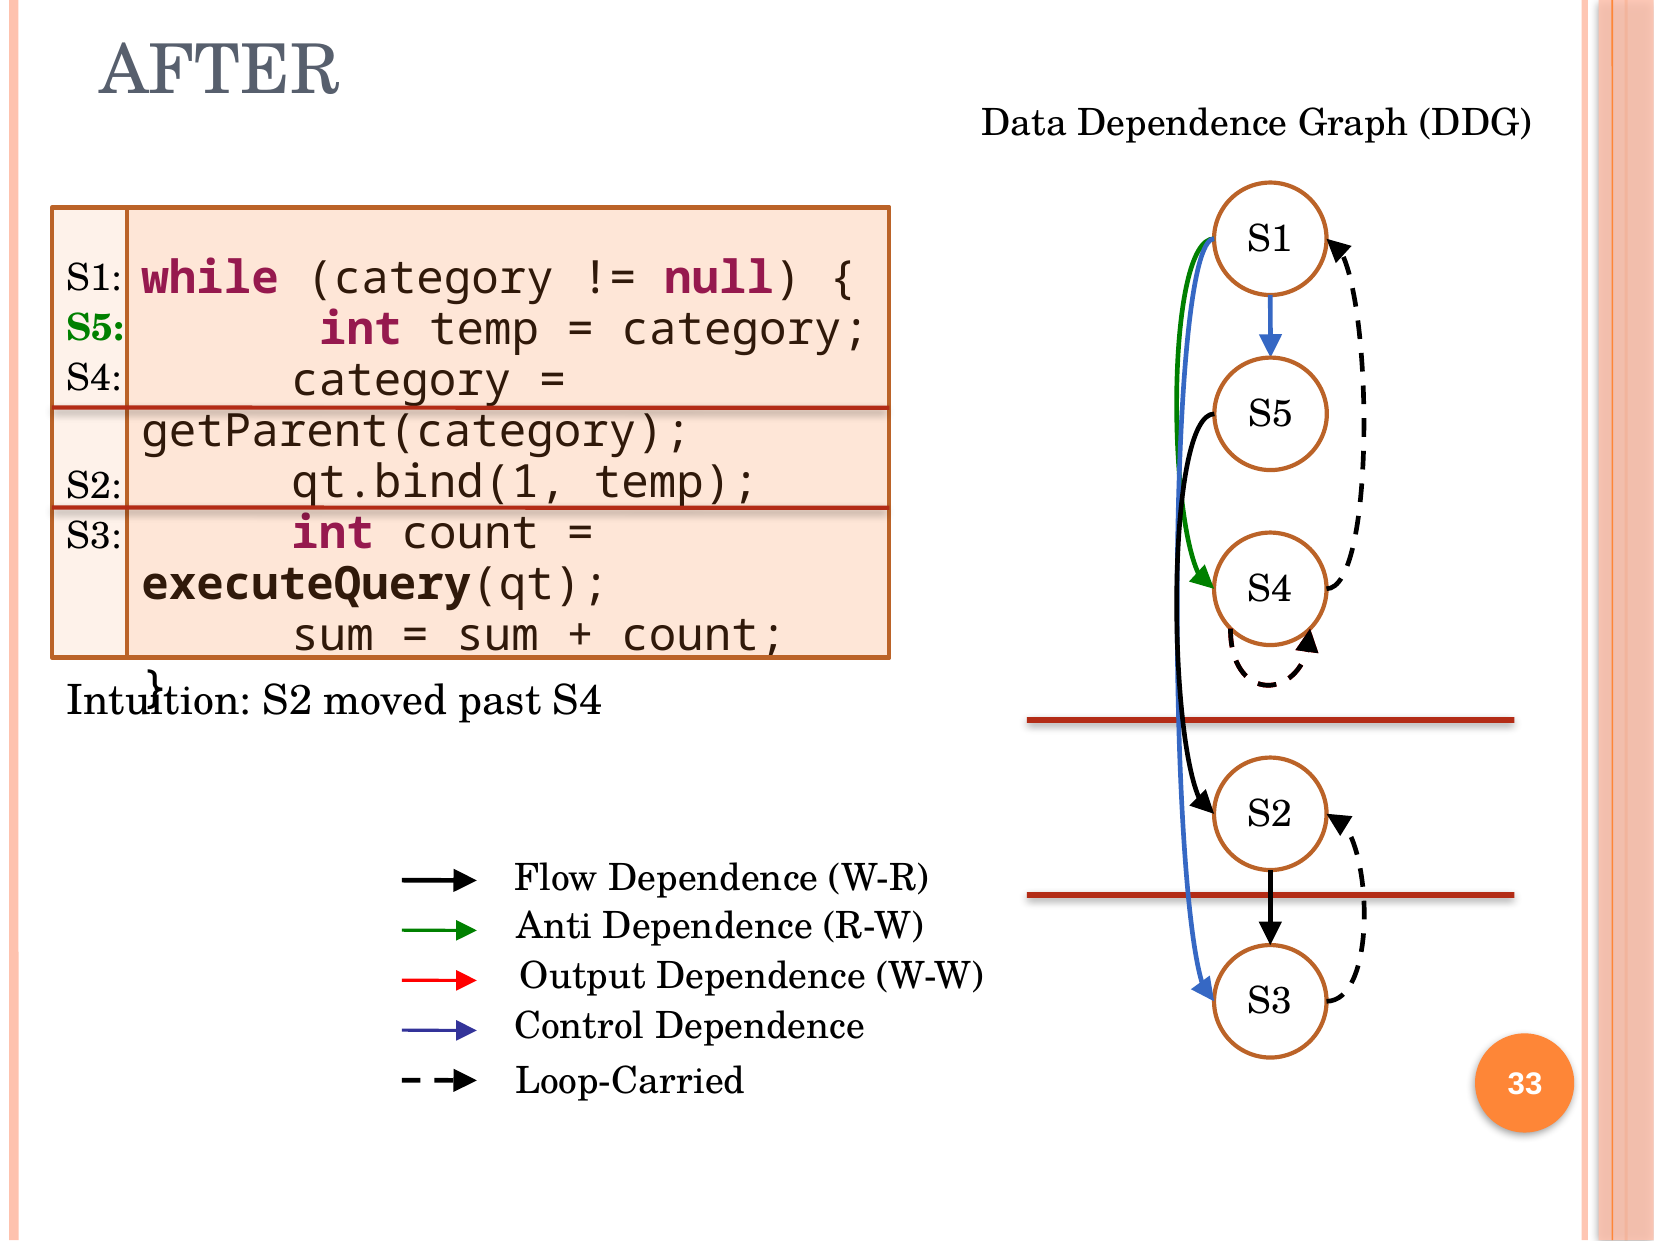

# After
Data Dependence Graph (DDG)
S1

while (category != null) {
	 int temp = category;
	category = getParent(category);
	qt.bind(1, temp);
	int count = executeQuery(qt);
	sum = sum + count;
}
S1:
S5:
S4:
S5
S2:
S3:
S4
Intuition: S2 moved past S4

S2
Flow Dependence (W-R)

Anti Dependence (R-W)

Output Dependence (W-W)

Control Dependence

Loop-Carried

S3
33